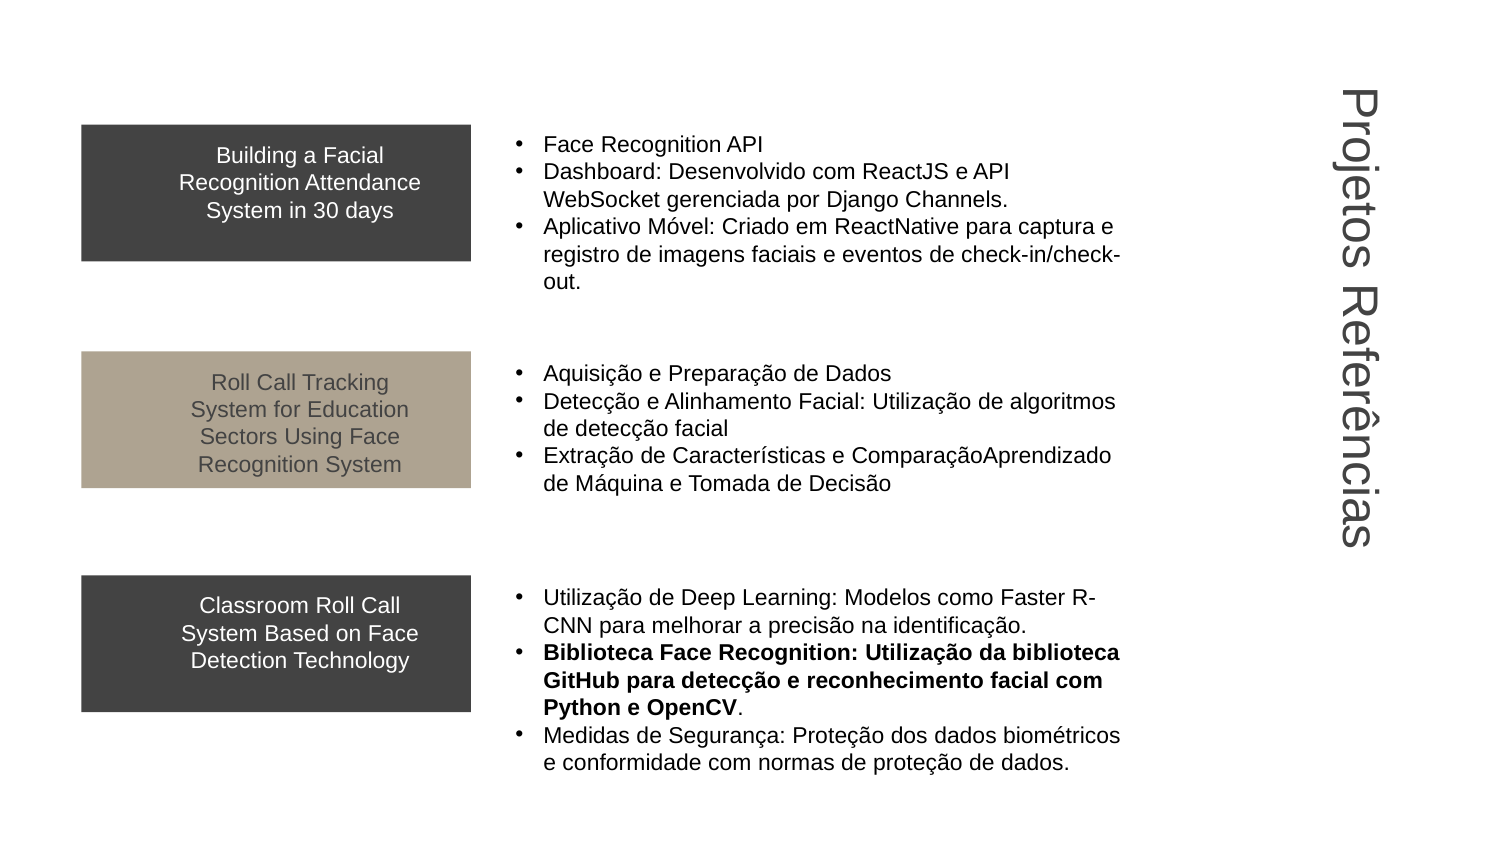

Face Recognition API
Dashboard: Desenvolvido com ReactJS e API WebSocket gerenciada por Django Channels.
Aplicativo Móvel: Criado em ReactNative para captura e registro de imagens faciais e eventos de check-in/check-out.

Building a Facial Recognition Attendance System in 30 days
# Projetos Referências

Aquisição e Preparação de Dados
Detecção e Alinhamento Facial: Utilização de algoritmos de detecção facial
Extração de Características e ComparaçãoAprendizado de Máquina e Tomada de Decisão

Roll Call Tracking System for Education Sectors Using Face Recognition System
Utilização de Deep Learning: Modelos como Faster R-CNN para melhorar a precisão na identificação.
Biblioteca Face Recognition: Utilização da biblioteca GitHub para detecção e reconhecimento facial com Python e OpenCV.
Medidas de Segurança: Proteção dos dados biométricos e conformidade com normas de proteção de dados.

Classroom Roll Call System Based on Face Detection Technology